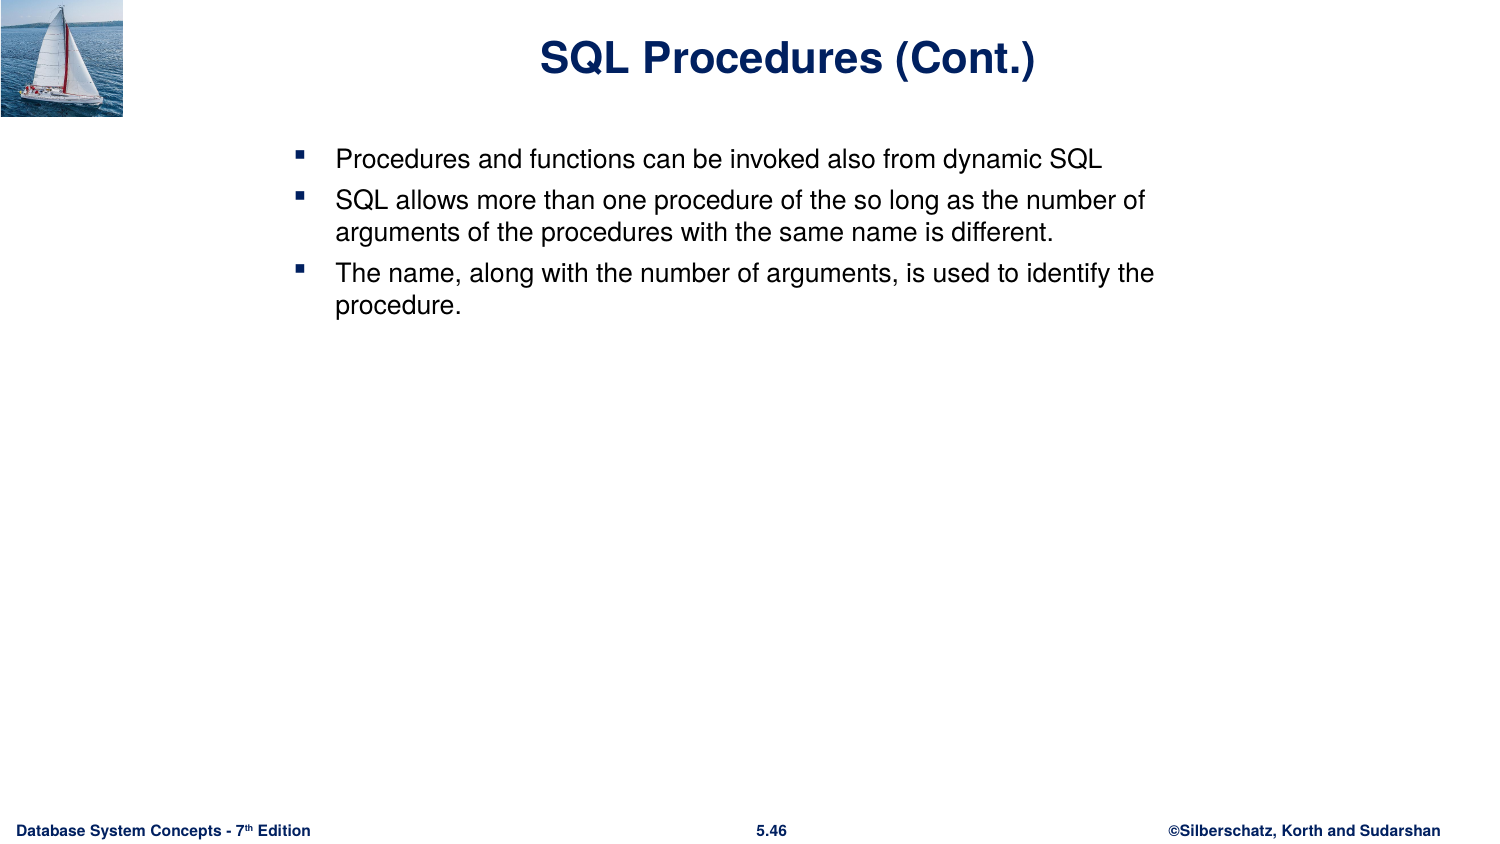

# SQL Procedures (Cont.)
Procedures and functions can be invoked also from dynamic SQL
SQL allows more than one procedure of the so long as the number of arguments of the procedures with the same name is different.
The name, along with the number of arguments, is used to identify the procedure.